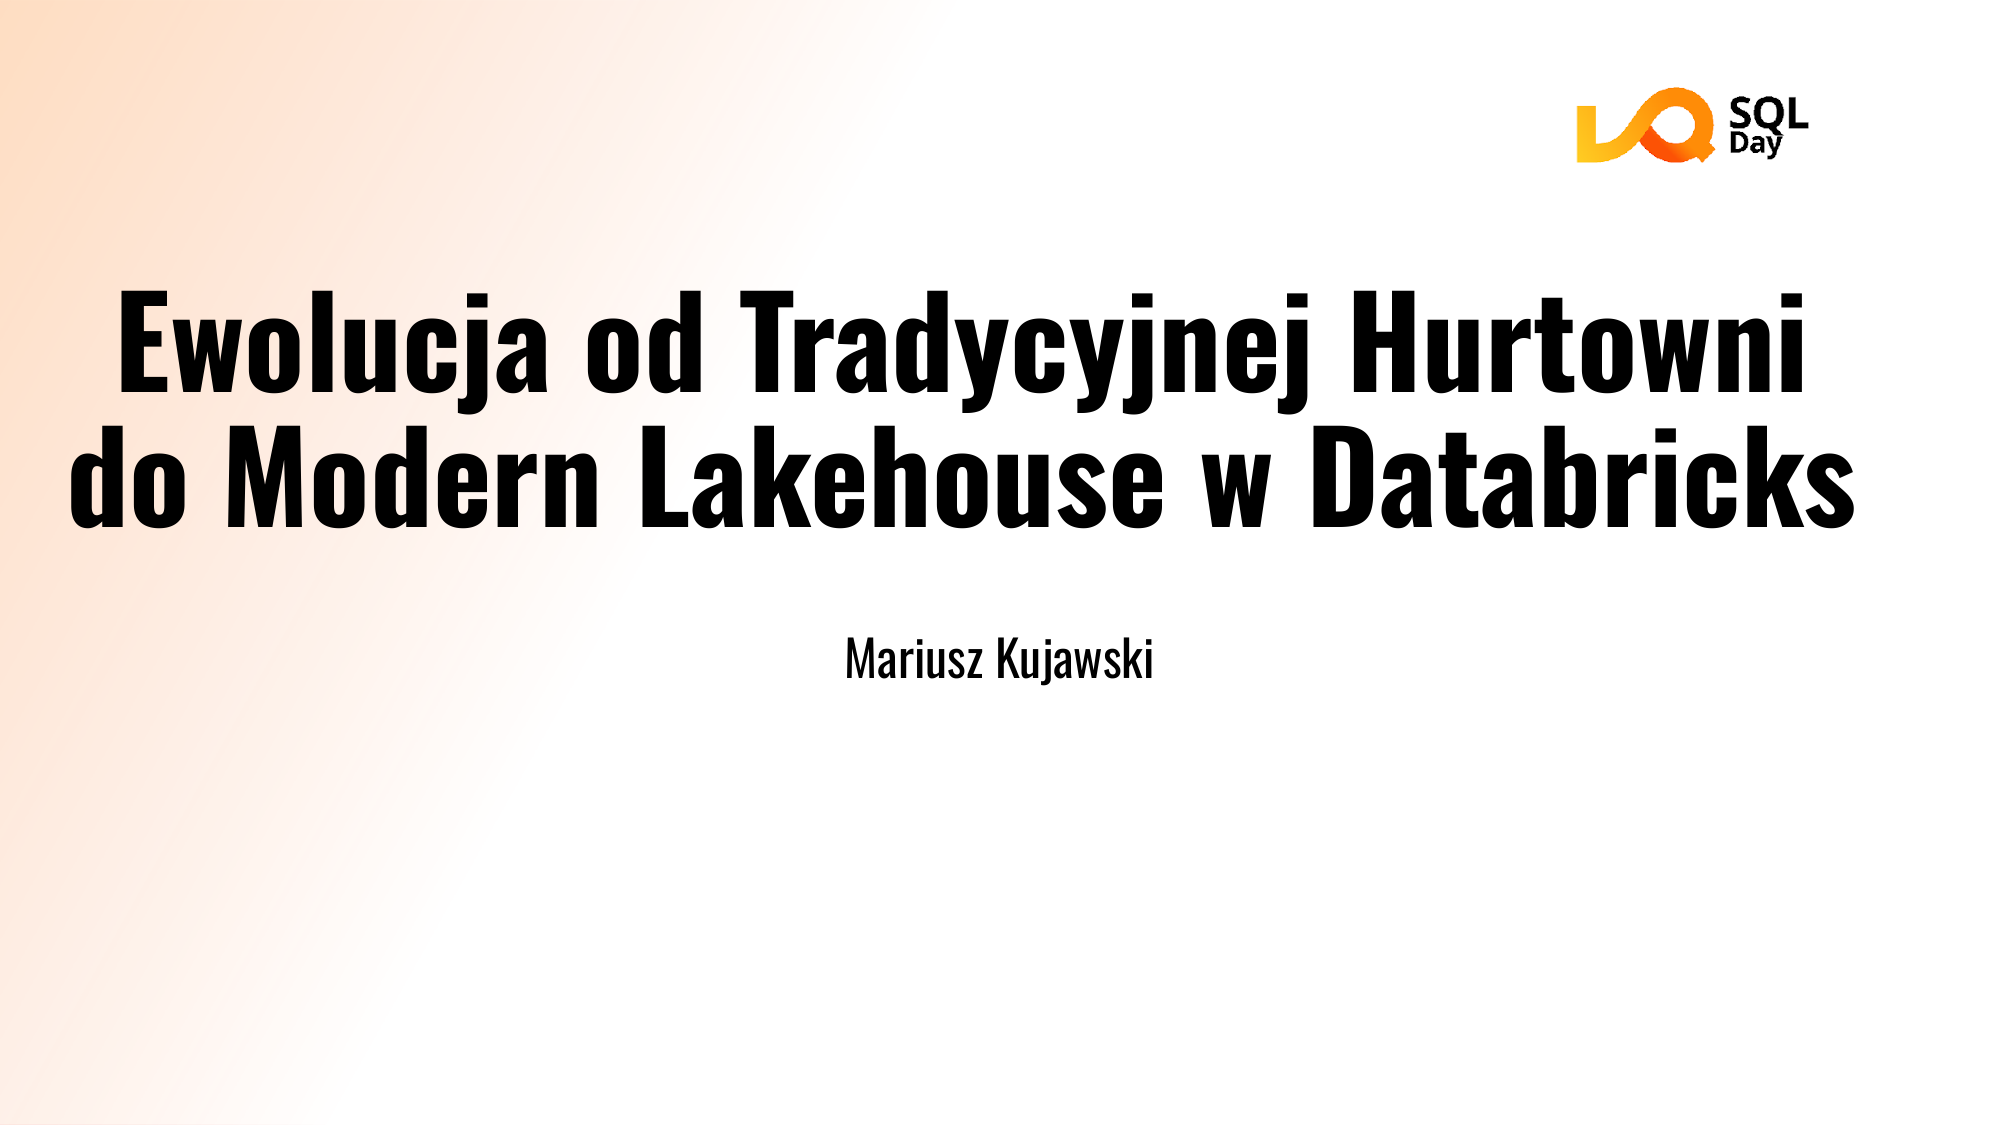

# Ewolucja od Tradycyjnej Hurtowni do Modern Lakehouse w Databricks
Mariusz Kujawski